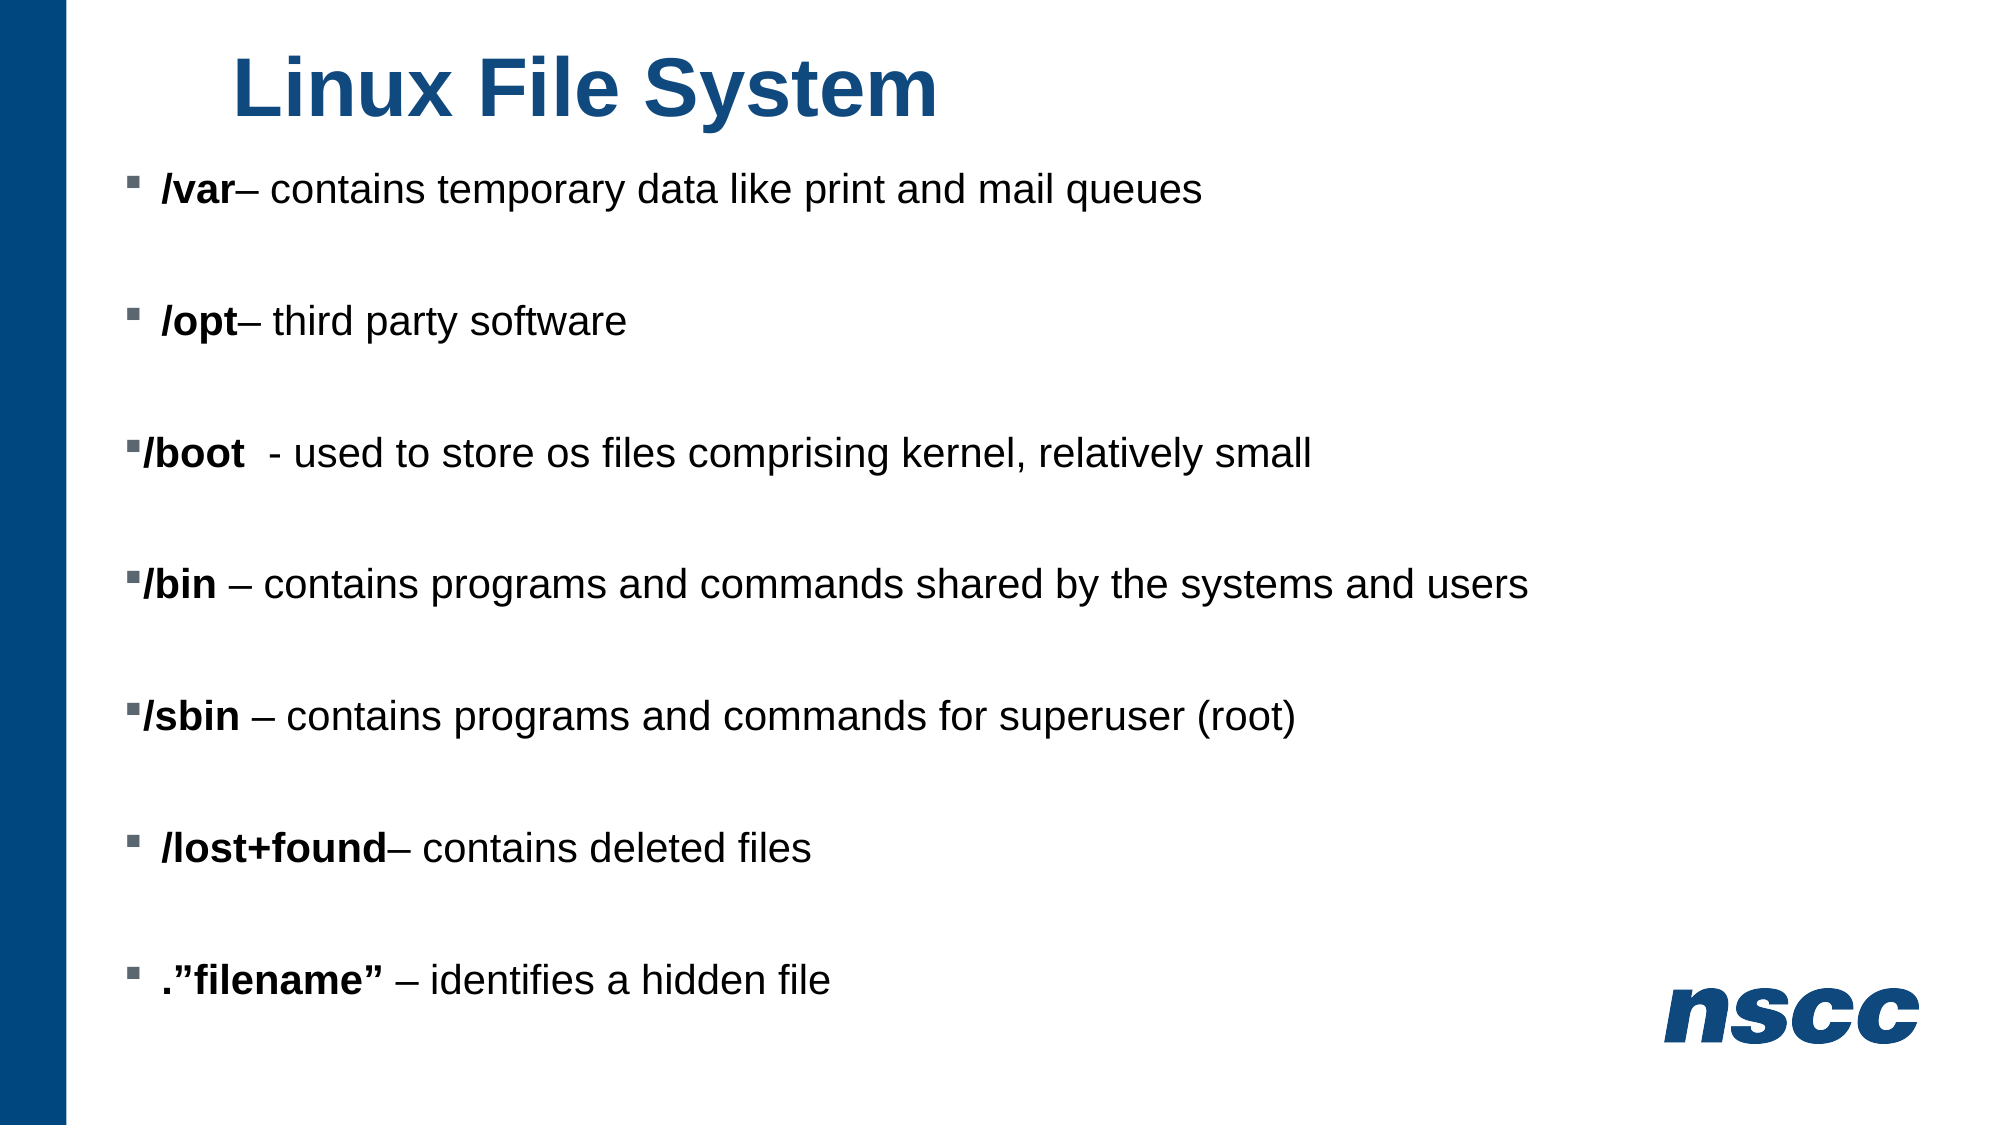

# Linux File System
/var– contains temporary data like print and mail queues

/opt– third party software

/boot  - used to store os files comprising kernel, relatively small

/bin – contains programs and commands shared by the systems and users

/sbin – contains programs and commands for superuser (root)

/lost+found– contains deleted files

.”filename” – identifies a hidden file